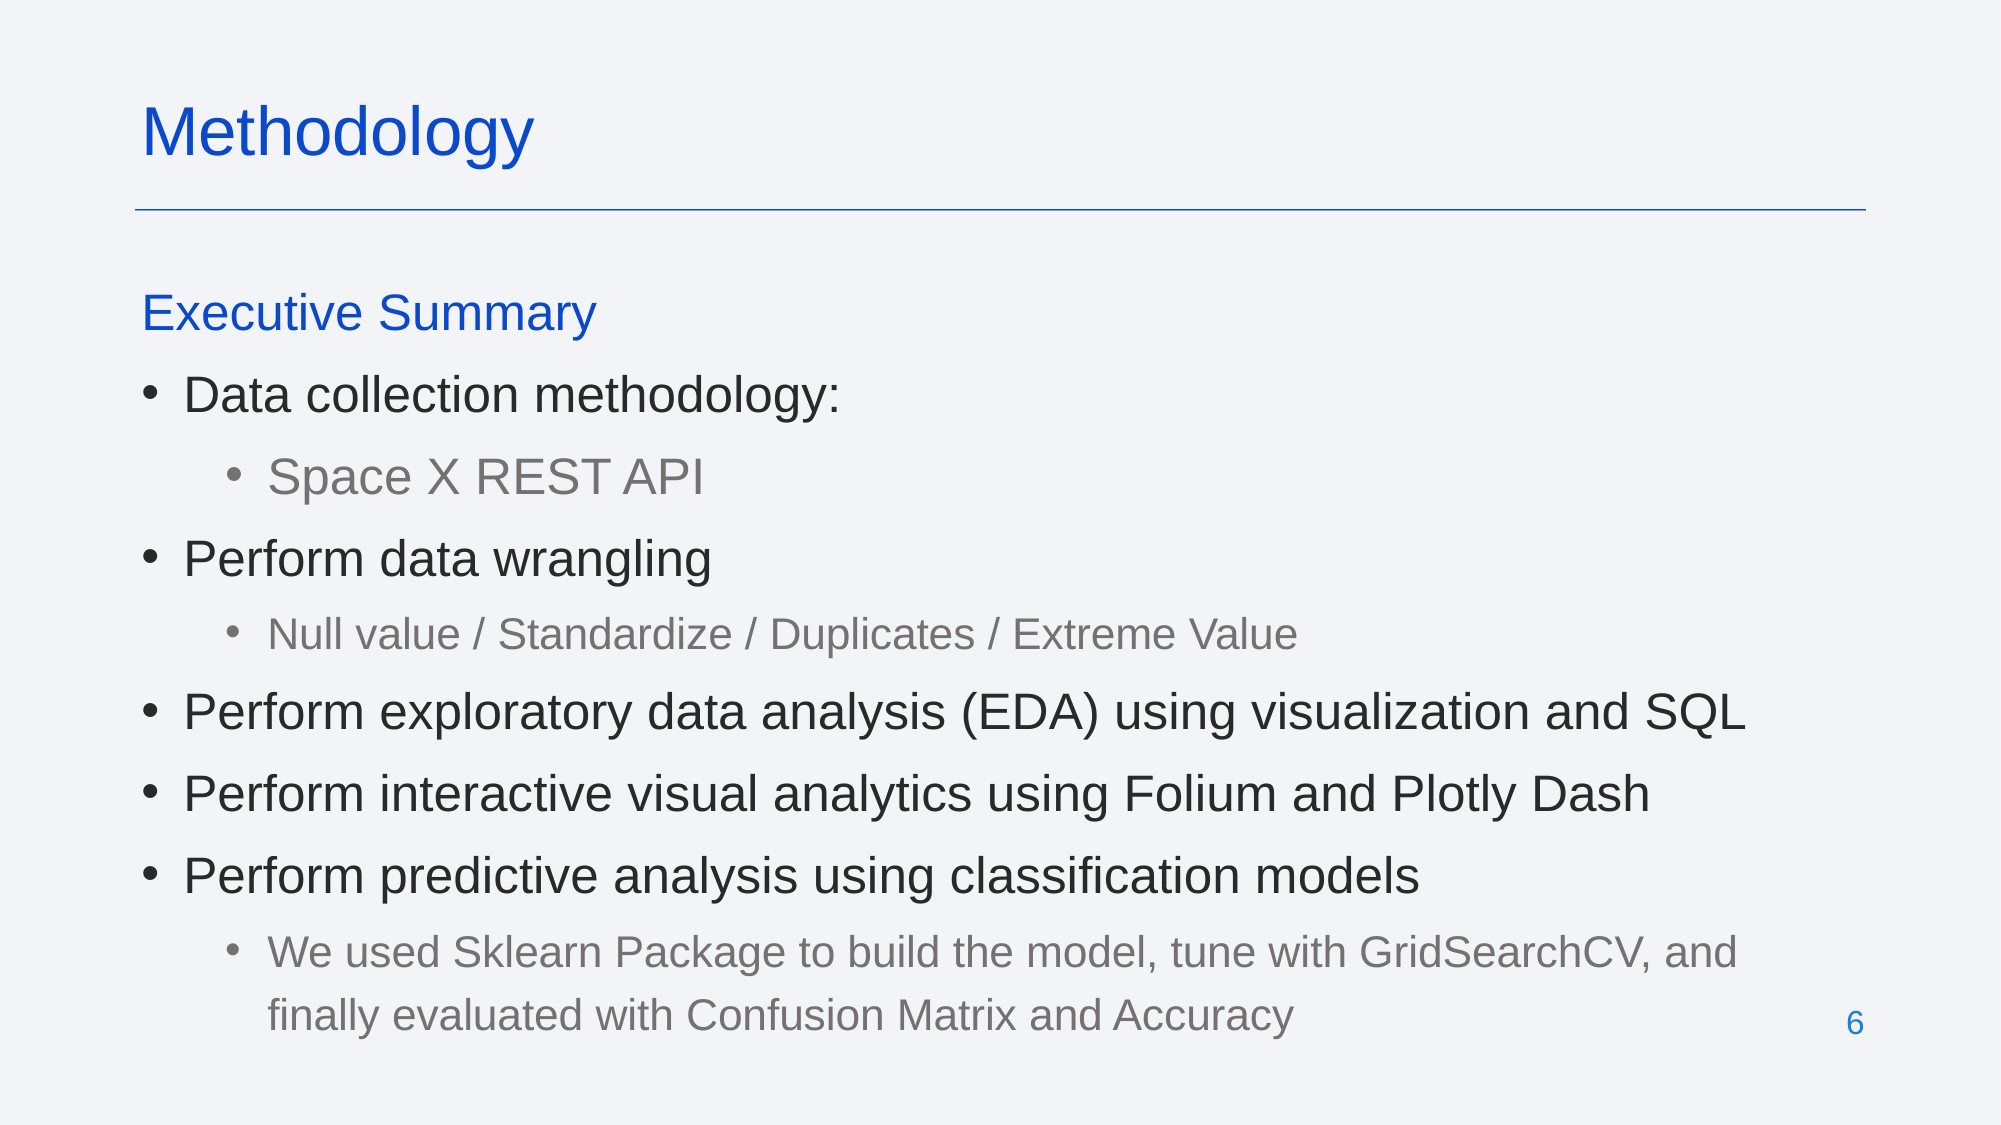

Methodology
Executive Summary
Data collection methodology:
Space X REST API
Perform data wrangling
Null value / Standardize / Duplicates / Extreme Value
Perform exploratory data analysis (EDA) using visualization and SQL
Perform interactive visual analytics using Folium and Plotly Dash
Perform predictive analysis using classification models
We used Sklearn Package to build the model, tune with GridSearchCV, and finally evaluated with Confusion Matrix and Accuracy

6